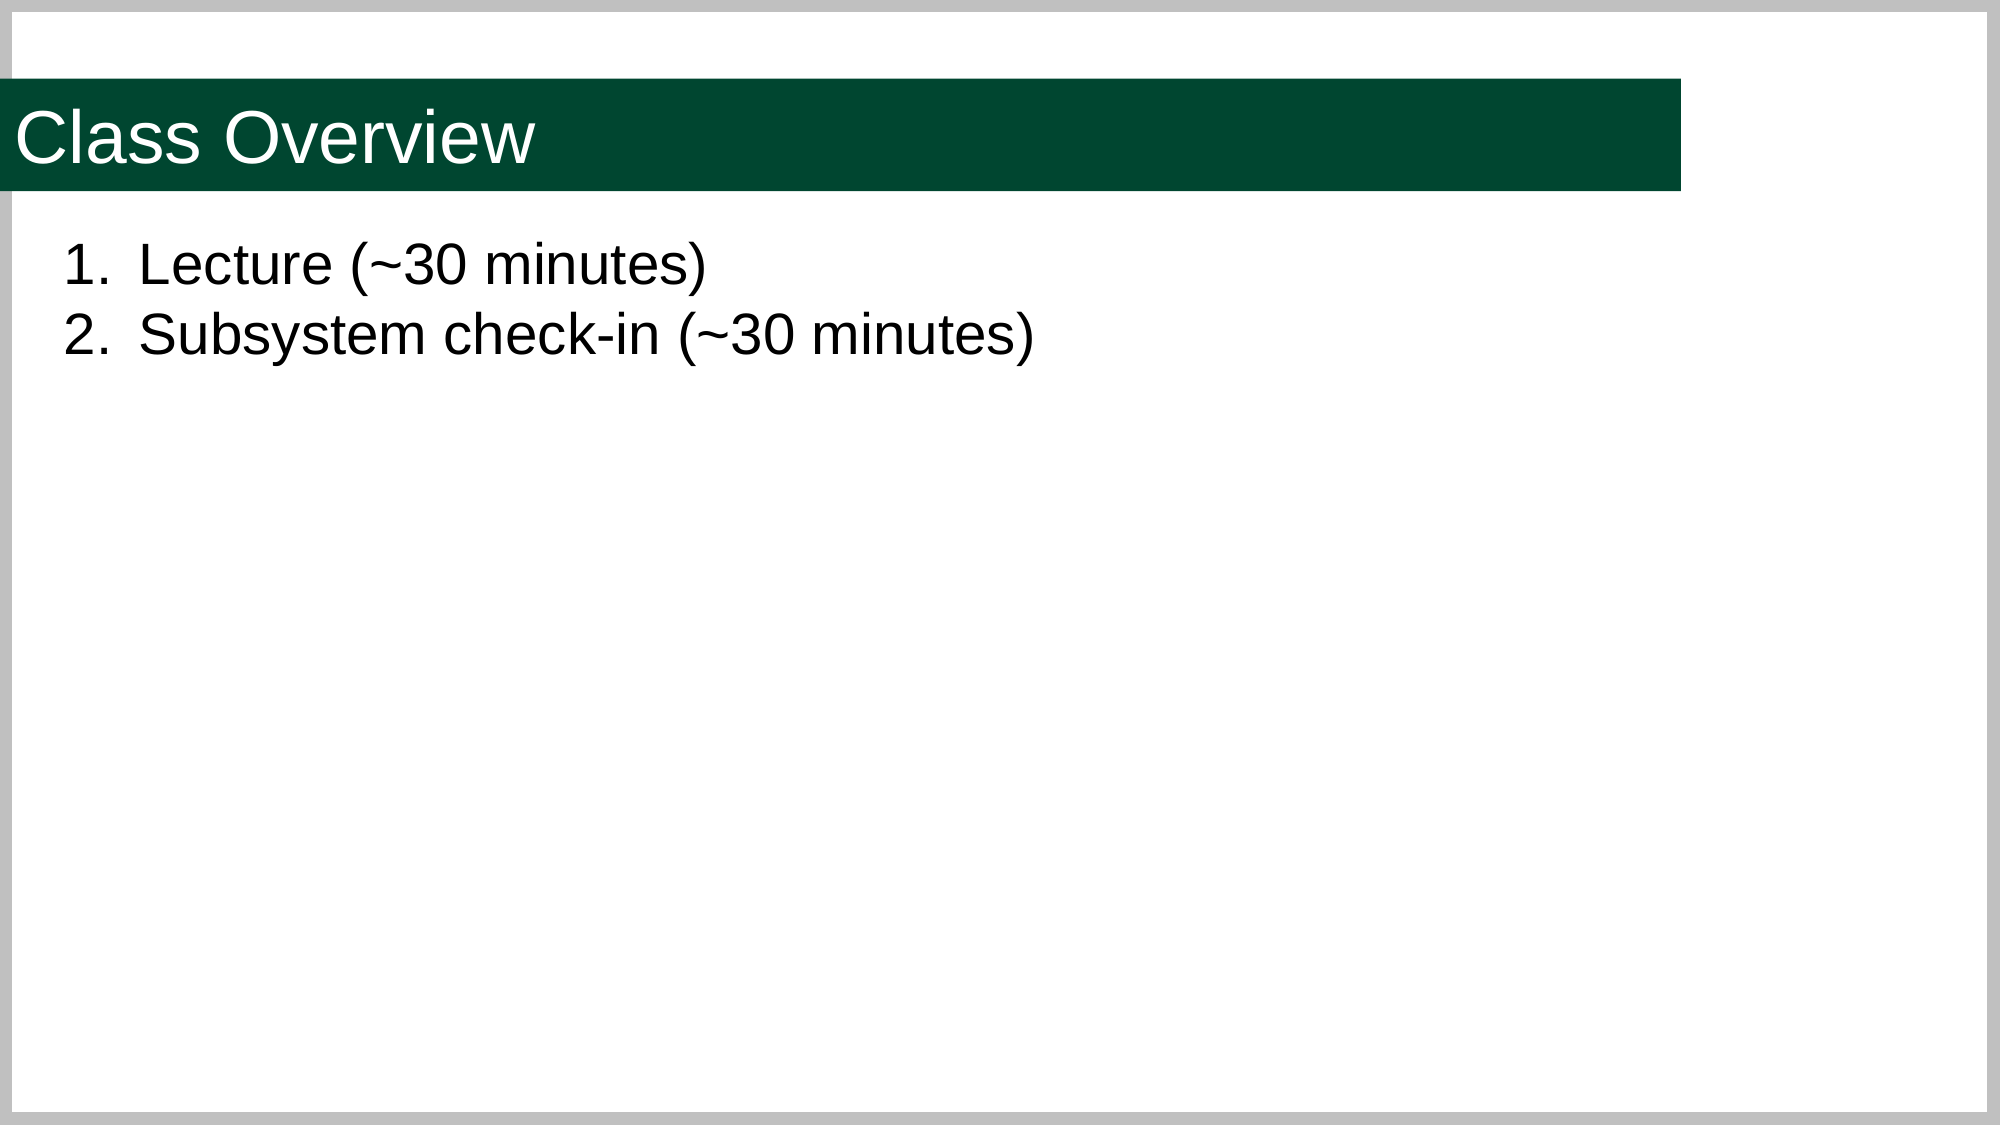

Class Overview
Lecture (~30 minutes)
Subsystem check-in (~30 minutes)